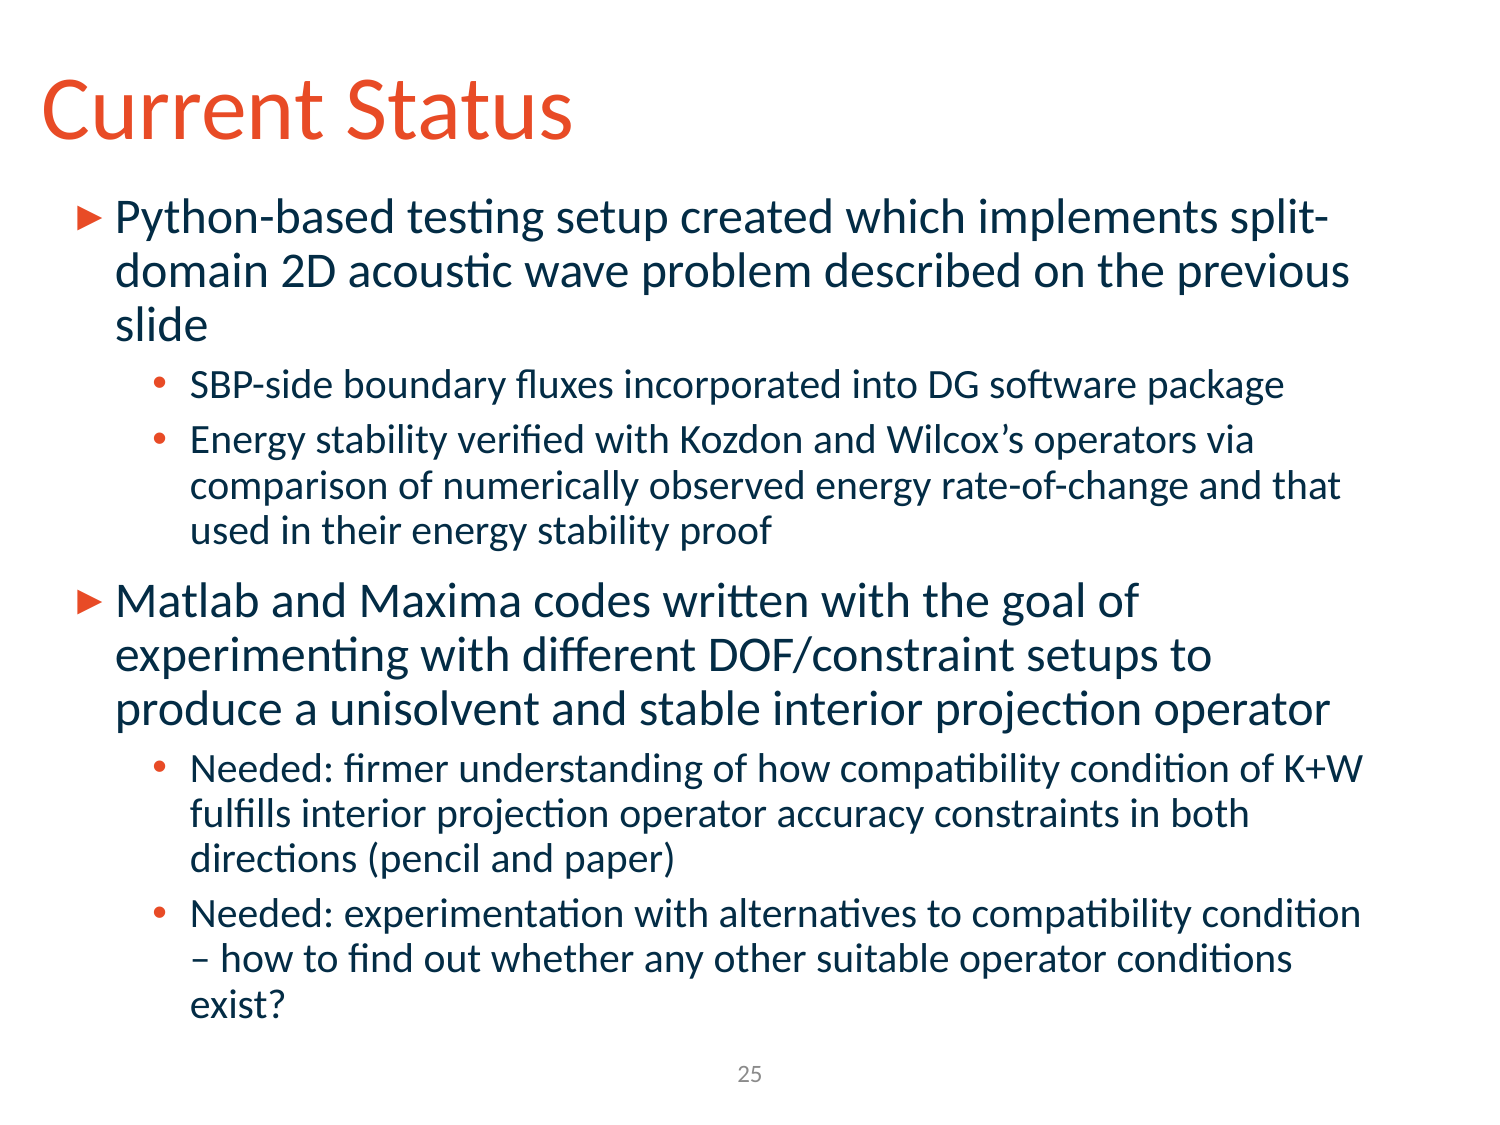

# Current Status
Python-based testing setup created which implements split-domain 2D acoustic wave problem described on the previous slide
SBP-side boundary fluxes incorporated into DG software package
Energy stability verified with Kozdon and Wilcox’s operators via comparison of numerically observed energy rate-of-change and that used in their energy stability proof
Matlab and Maxima codes written with the goal of experimenting with different DOF/constraint setups to produce a unisolvent and stable interior projection operator
Needed: firmer understanding of how compatibility condition of K+W fulfills interior projection operator accuracy constraints in both directions (pencil and paper)
Needed: experimentation with alternatives to compatibility condition – how to find out whether any other suitable operator conditions exist?
Ablation test (VKI)
25